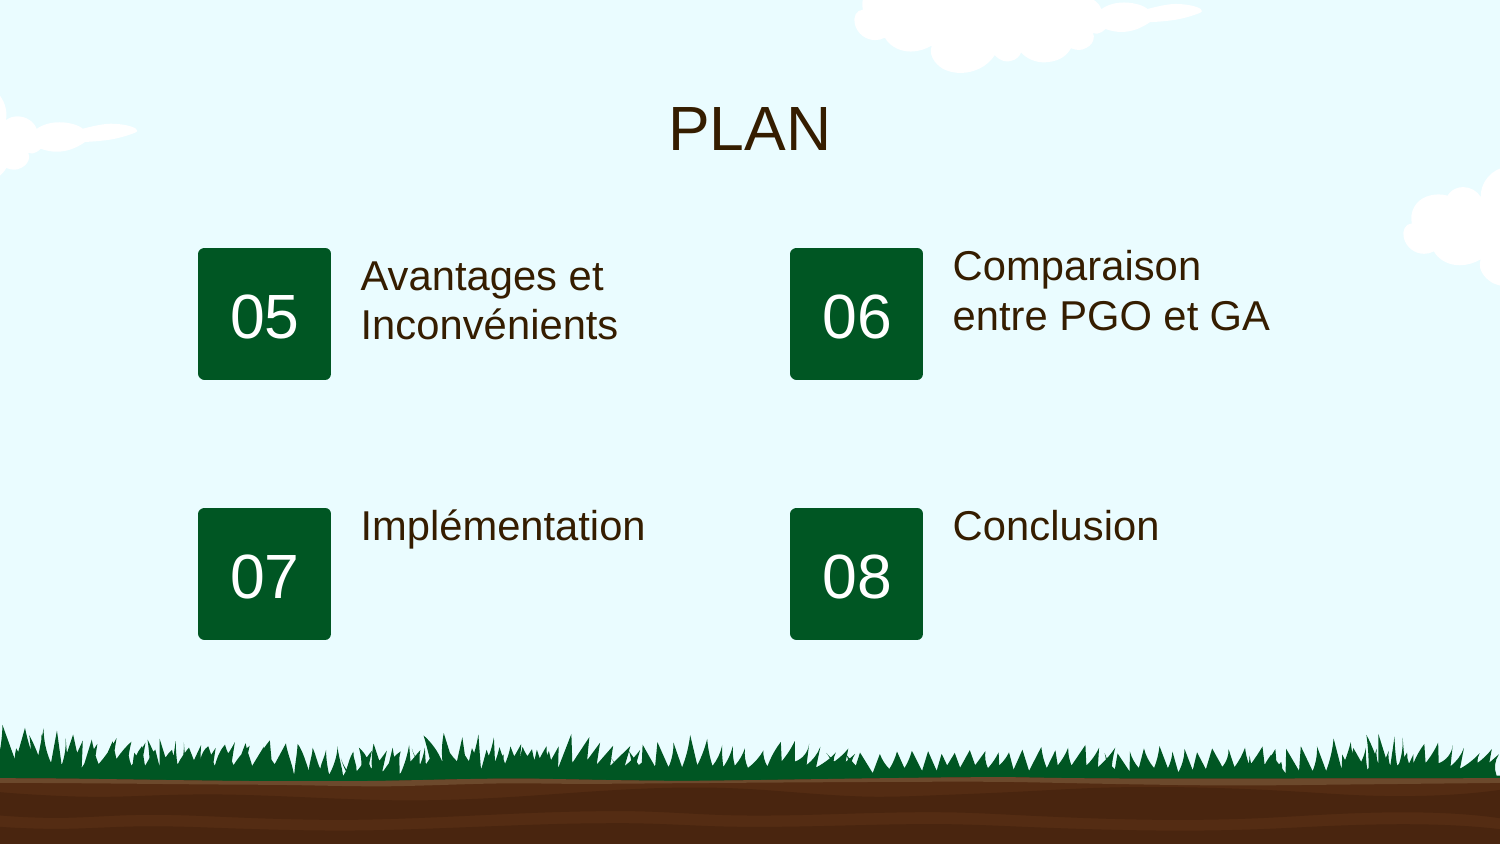

# PLAN
Comparaison entre PGO et GA
Avantages et Inconvénients
05
06
Implémentation

Conclusion

07
08